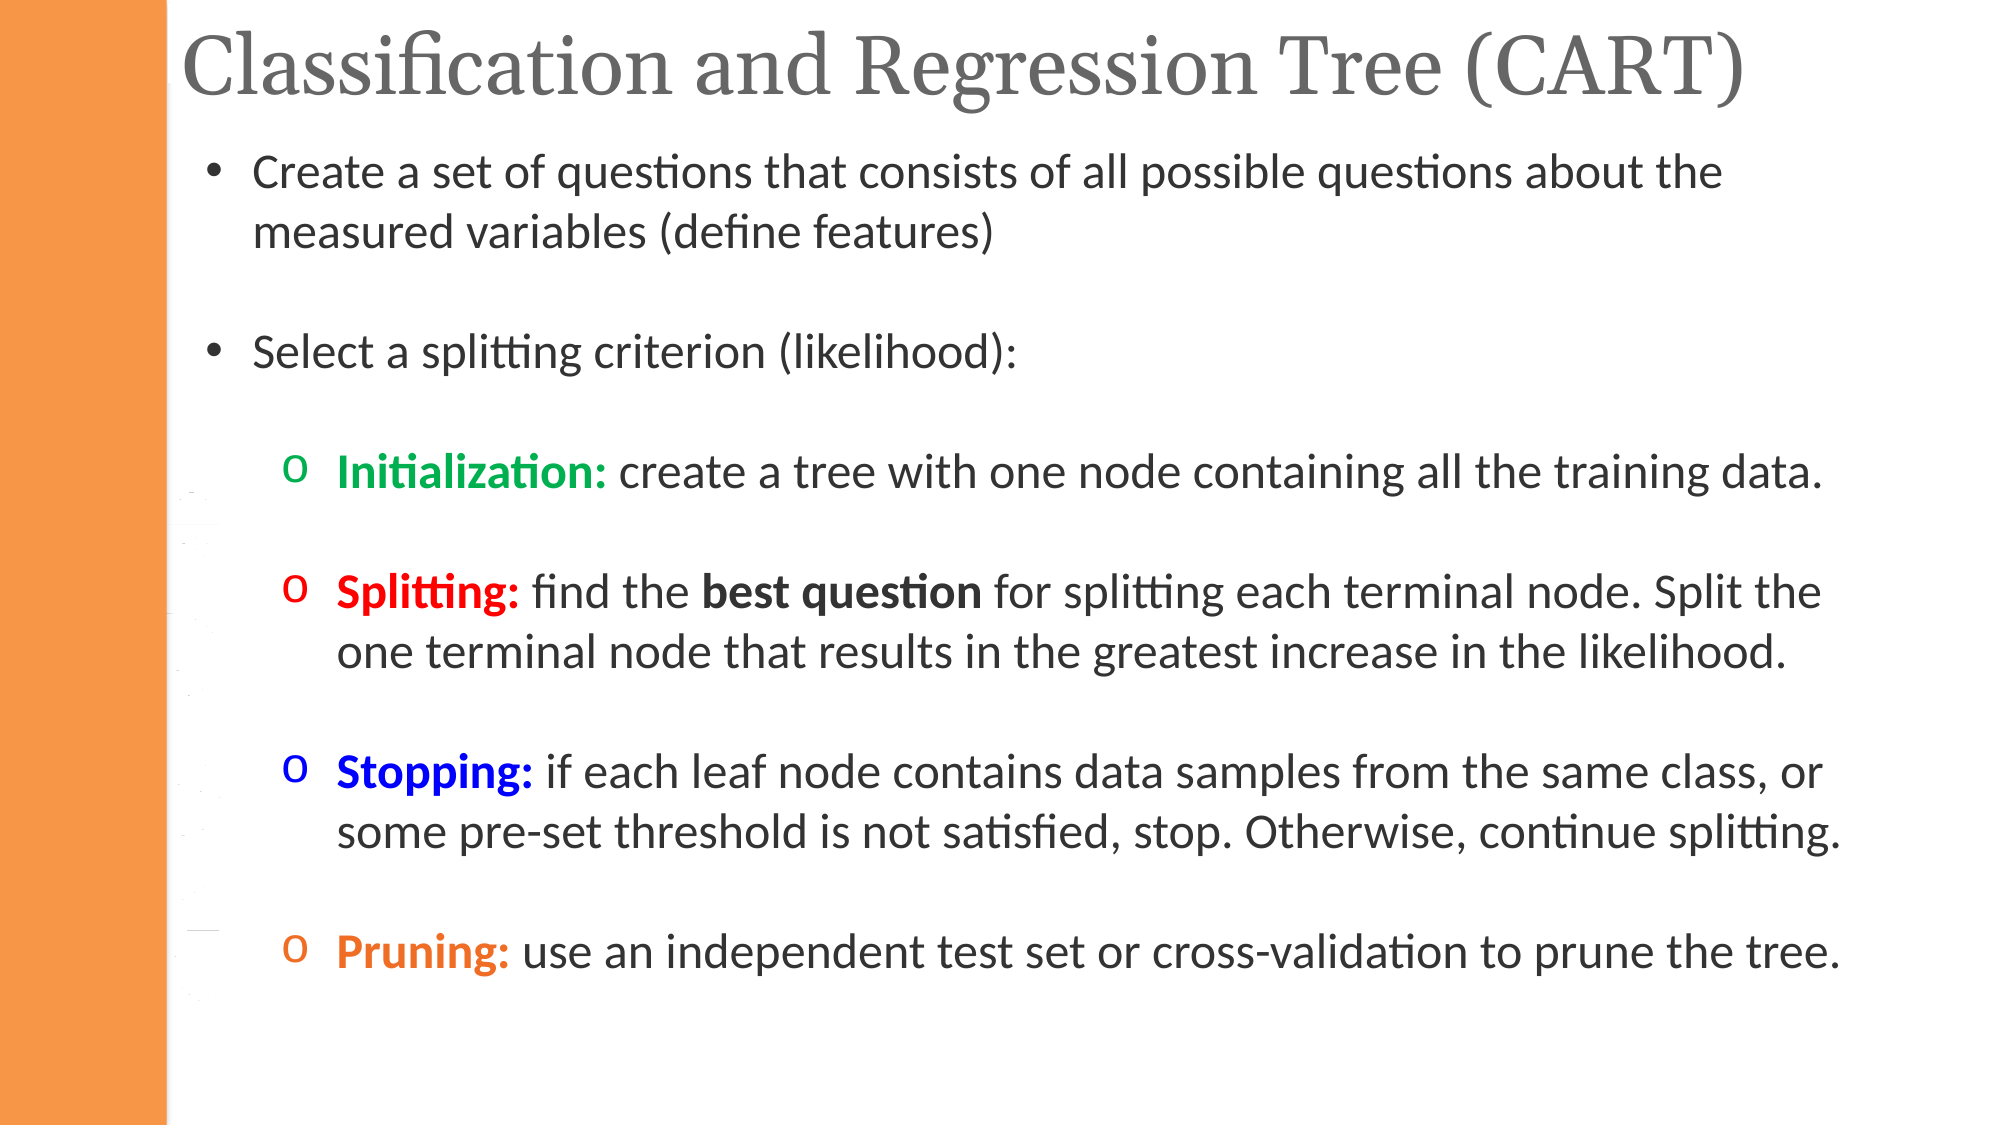

Classification and Regression Tree (CART)
Create a set of questions that consists of all possible questions about the measured variables (define features)

Select a splitting criterion (likelihood):

Initialization: create a tree with one node containing all the training data.

Splitting: find the best question for splitting each terminal node. Split the one terminal node that results in the greatest increase in the likelihood.

Stopping: if each leaf node contains data samples from the same class, or some pre-set threshold is not satisfied, stop. Otherwise, continue splitting.

Pruning: use an independent test set or cross-validation to prune the tree.